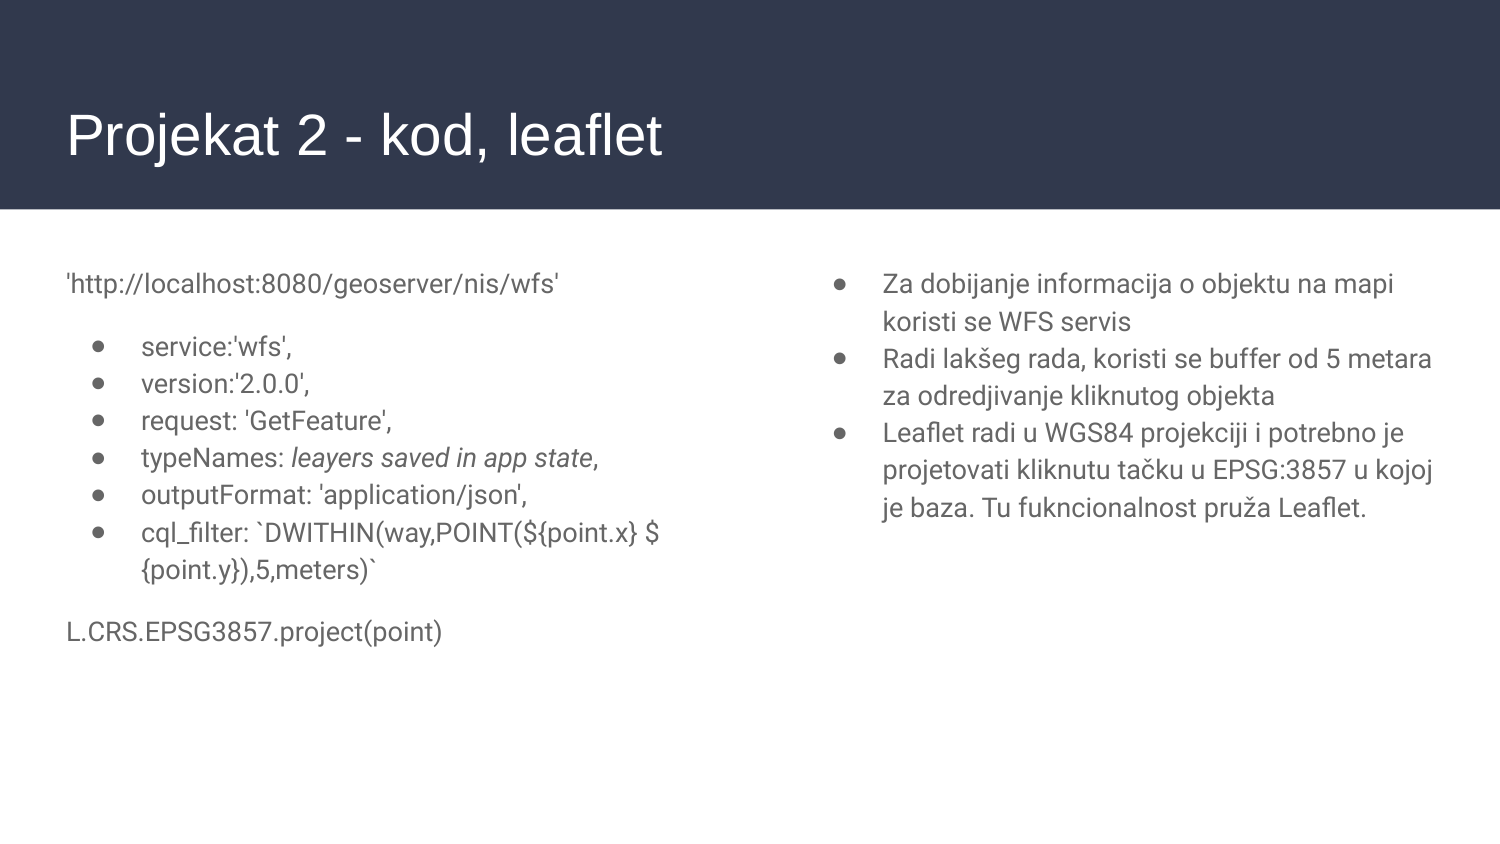

# Projekat 2 - kod, leaflet
'http://localhost:8080/geoserver/nis/wfs'
service:'wfs',
version:'2.0.0',
request: 'GetFeature',
typeNames: leayers saved in app state,
outputFormat: 'application/json',
cql_filter: `DWITHIN(way,POINT(${point.x} ${point.y}),5,meters)`
L.CRS.EPSG3857.project(point)
Za dobijanje informacija o objektu na mapi koristi se WFS servis
Radi lakšeg rada, koristi se buffer od 5 metara za odredjivanje kliknutog objekta
Leaflet radi u WGS84 projekciji i potrebno je projetovati kliknutu tačku u EPSG:3857 u kojoj je baza. Tu fukncionalnost pruža Leaflet.